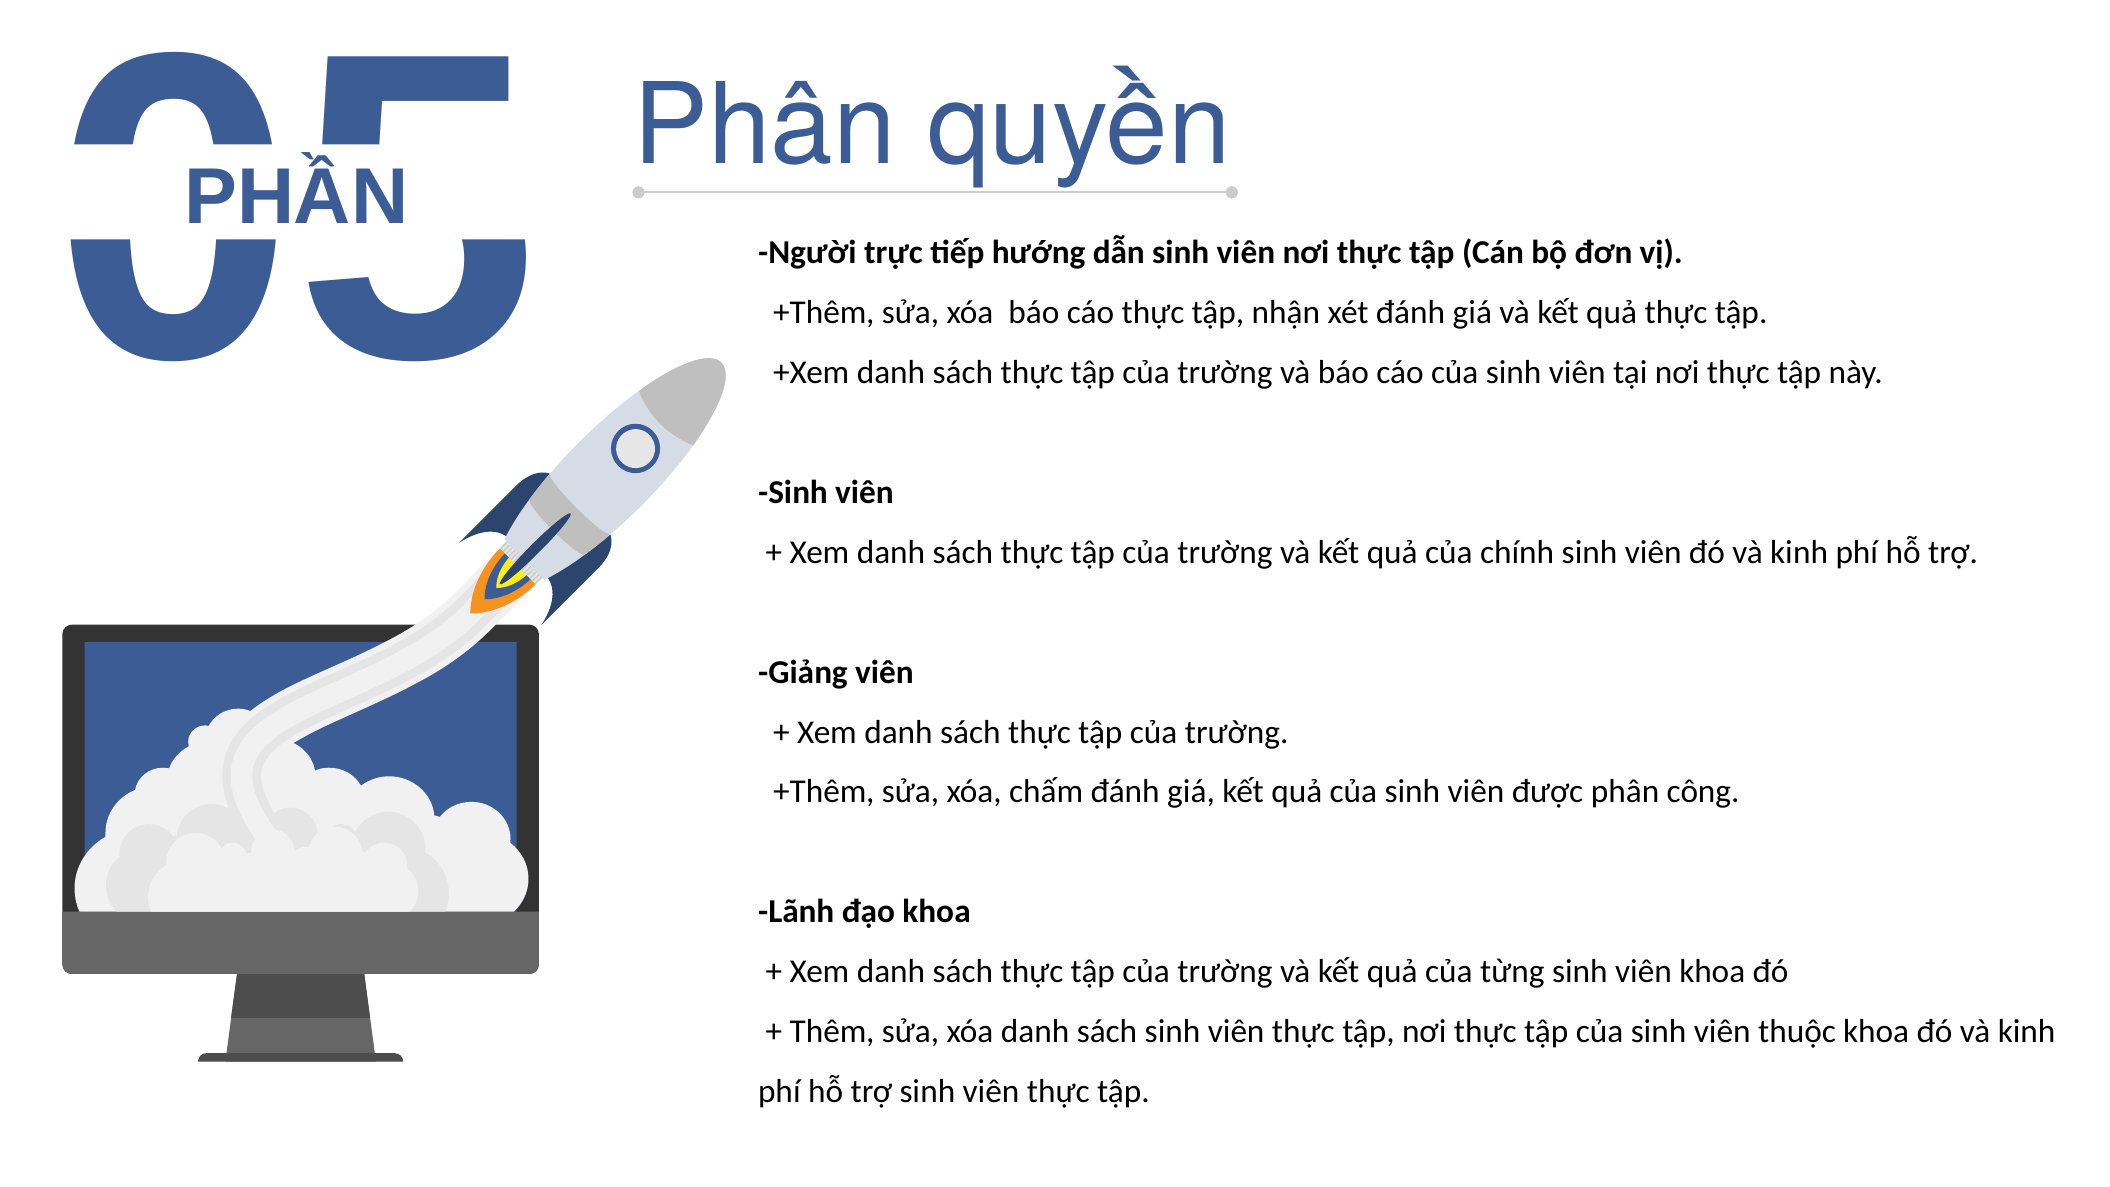

05
Phân quyền
PHẦN
-Người trực tiếp hướng dẫn sinh viên nơi thực tập (Cán bộ đơn vị).
  +Thêm, sửa, xóa  báo cáo thực tập, nhận xét đánh giá và kết quả thực tập.
  +Xem danh sách thực tập của trường và báo cáo của sinh viên tại nơi thực tập này.

-Sinh viên
 + Xem danh sách thực tập của trường và kết quả của chính sinh viên đó và kinh phí hỗ trợ.

-Giảng viên
  + Xem danh sách thực tập của trường.
  +Thêm, sửa, xóa, chấm đánh giá, kết quả của sinh viên được phân công.

-Lãnh đạo khoa
 + Xem danh sách thực tập của trường và kết quả của từng sinh viên khoa đó
 + Thêm, sửa, xóa danh sách sinh viên thực tập, nơi thực tập của sinh viên thuộc khoa đó và kinh phí hỗ trợ sinh viên thực tập.